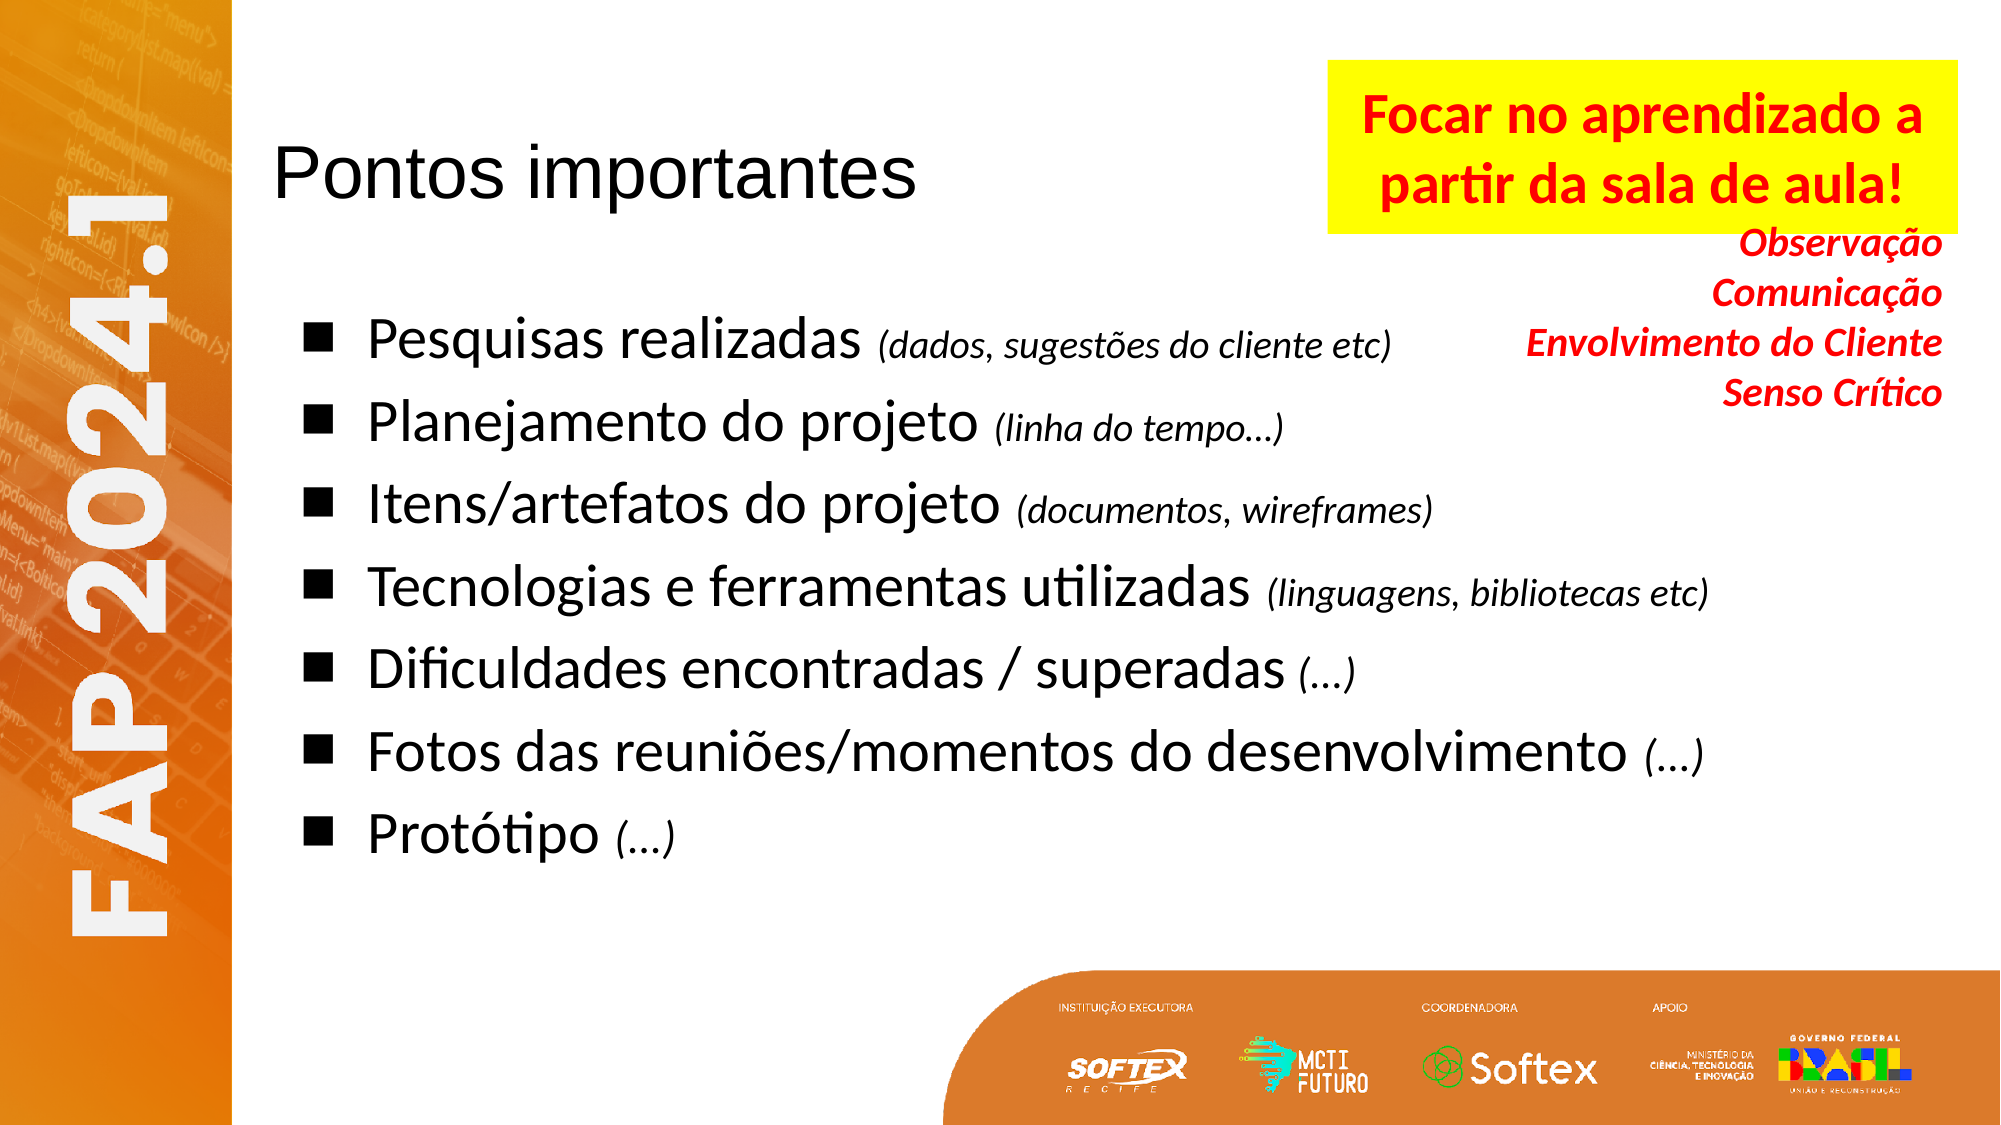

# Pontos importantes
Focar no aprendizado a partir da sala de aula!
Observação
Comunicação
Envolvimento do Cliente
Senso Crítico

Pesquisas realizadas (dados, sugestões do cliente etc)
Planejamento do projeto (linha do tempo…)
Itens/artefatos do projeto (documentos, wireframes)
Tecnologias e ferramentas utilizadas (linguagens, bibliotecas etc)
Dificuldades encontradas / superadas (...)
Fotos das reuniões/momentos do desenvolvimento (...)
Protótipo (...)